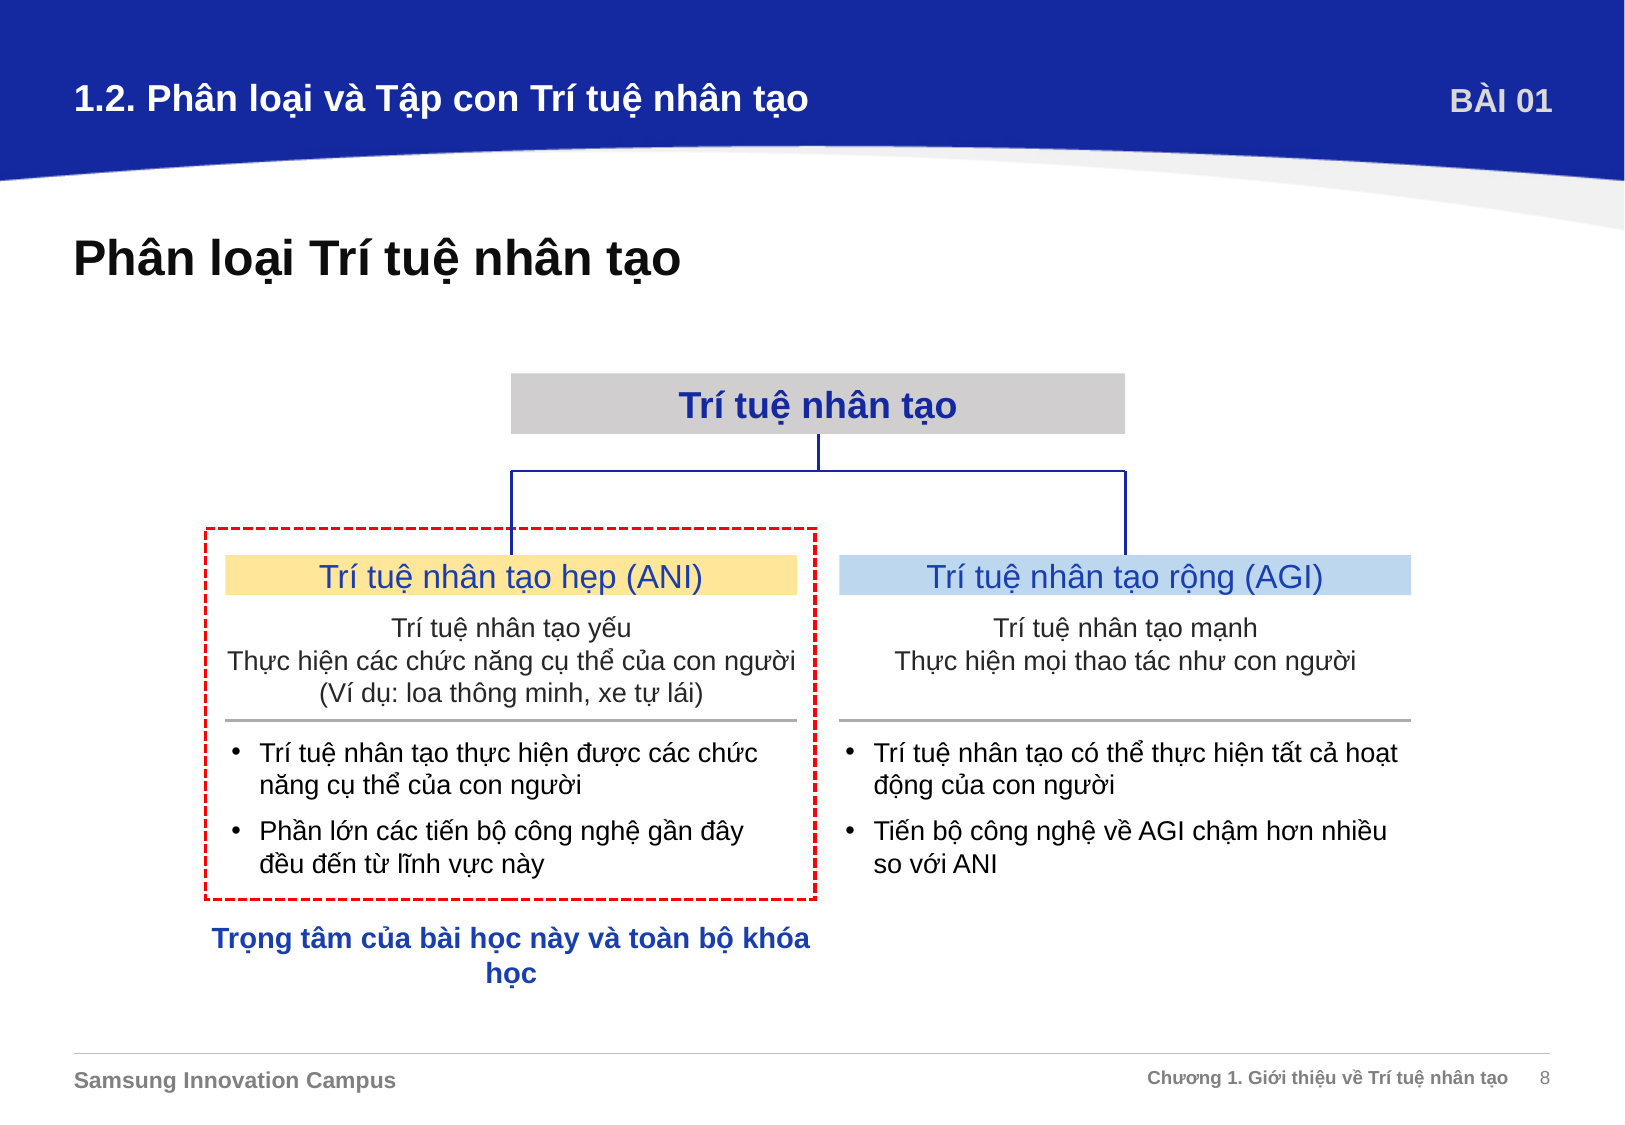

1.2. Phân loại và Tập con Trí tuệ nhân tạo
BÀI 01
Phân loại Trí tuệ nhân tạo
Trí tuệ nhân tạo

Trí tuệ nhân tạo hẹp (ANI)
Trí tuệ nhân tạo rộng (AGI)
Trí tuệ nhân tạo yếu
Thực hiện các chức năng cụ thể của con người
(Ví dụ: loa thông minh, xe tự lái)
Trí tuệ nhân tạo mạnh
Thực hiện mọi thao tác như con người
Trí tuệ nhân tạo có thể thực hiện tất cả hoạt động của con người
Tiến bộ công nghệ về AGI chậm hơn nhiều so với ANI
Trí tuệ nhân tạo thực hiện được các chức năng cụ thể của con người
Phần lớn các tiến bộ công nghệ gần đây đều đến từ lĩnh vực này
Trọng tâm của bài học này và toàn bộ khóa học